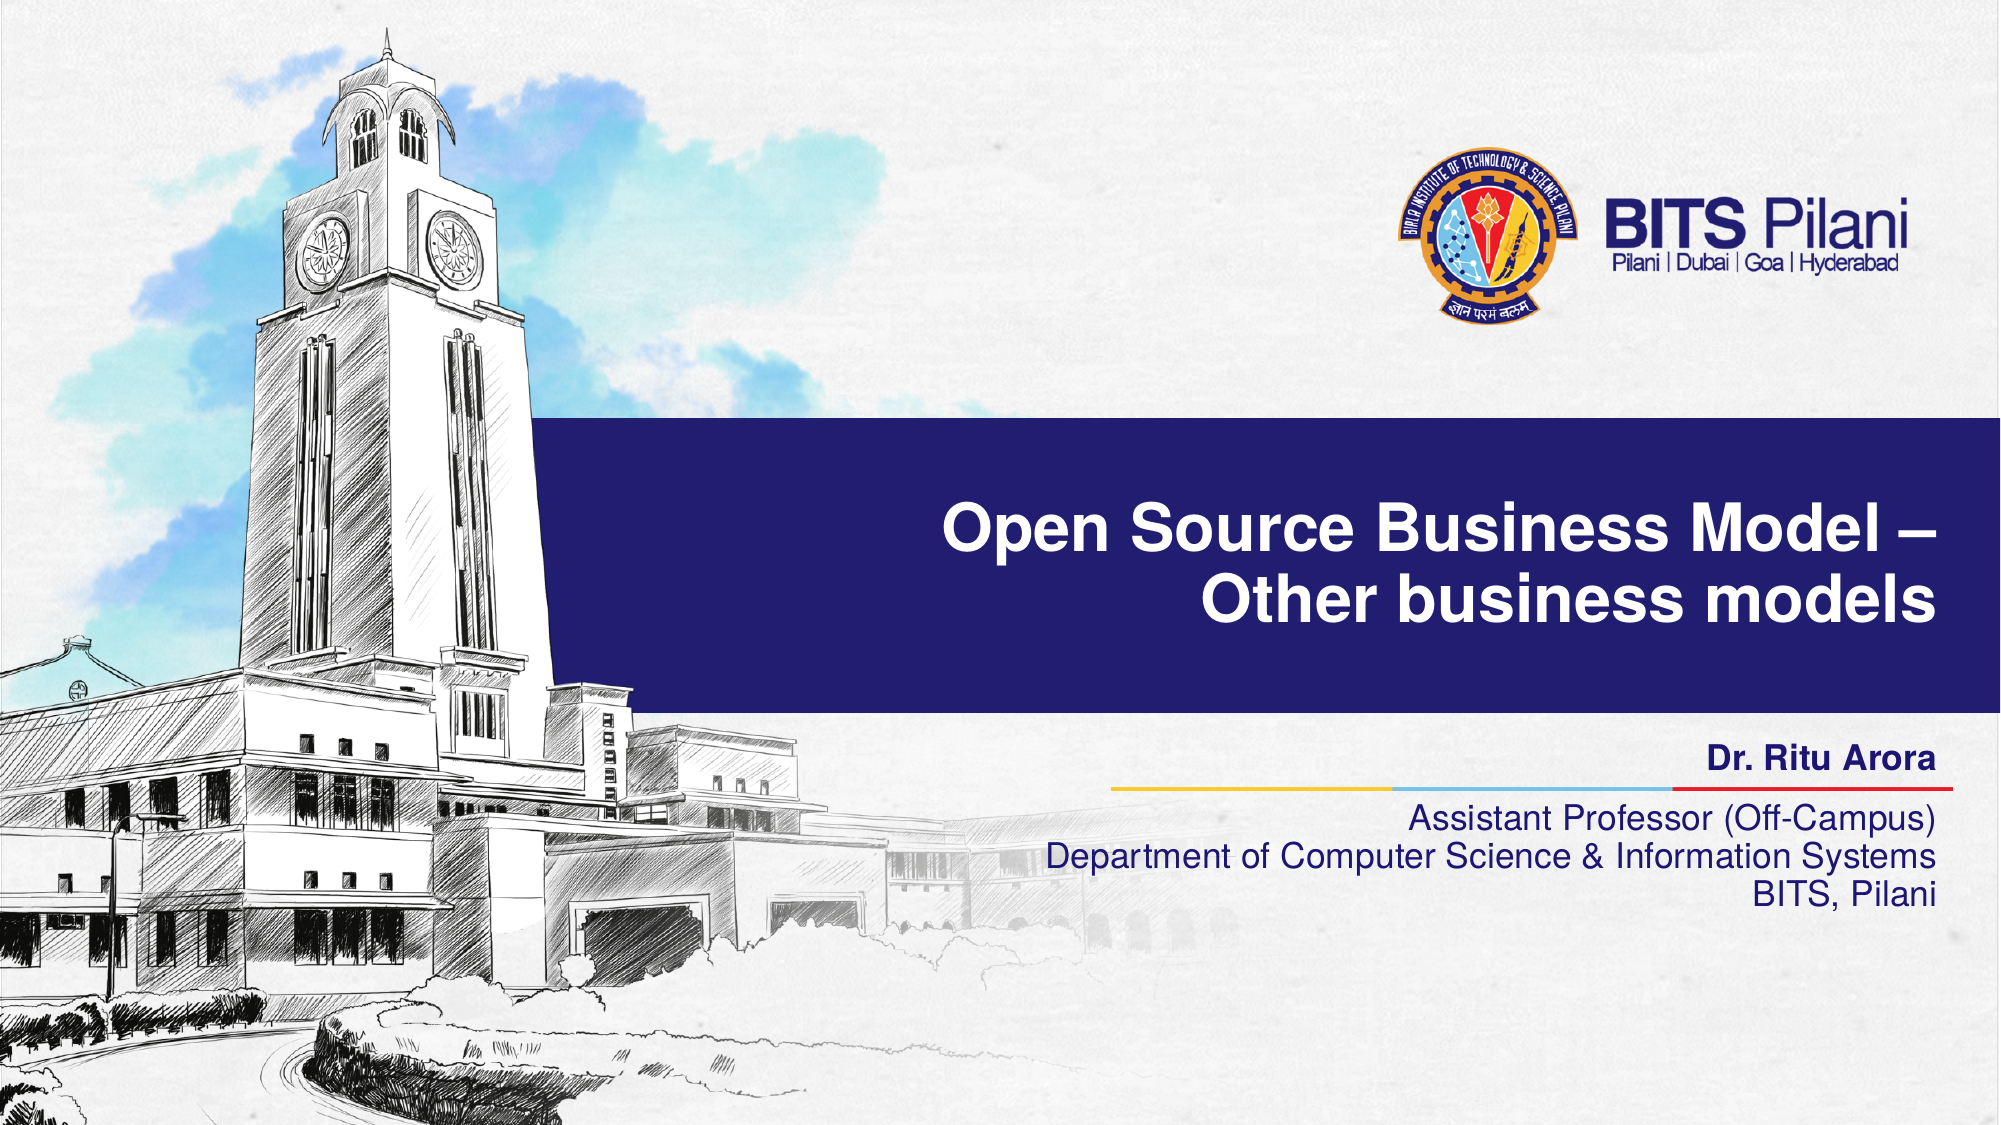

# Open Source Business Model – Other business models
Dr. Ritu Arora
Assistant Professor (Off-Campus)
 Department of Computer Science & Information Systems
 BITS, Pilani